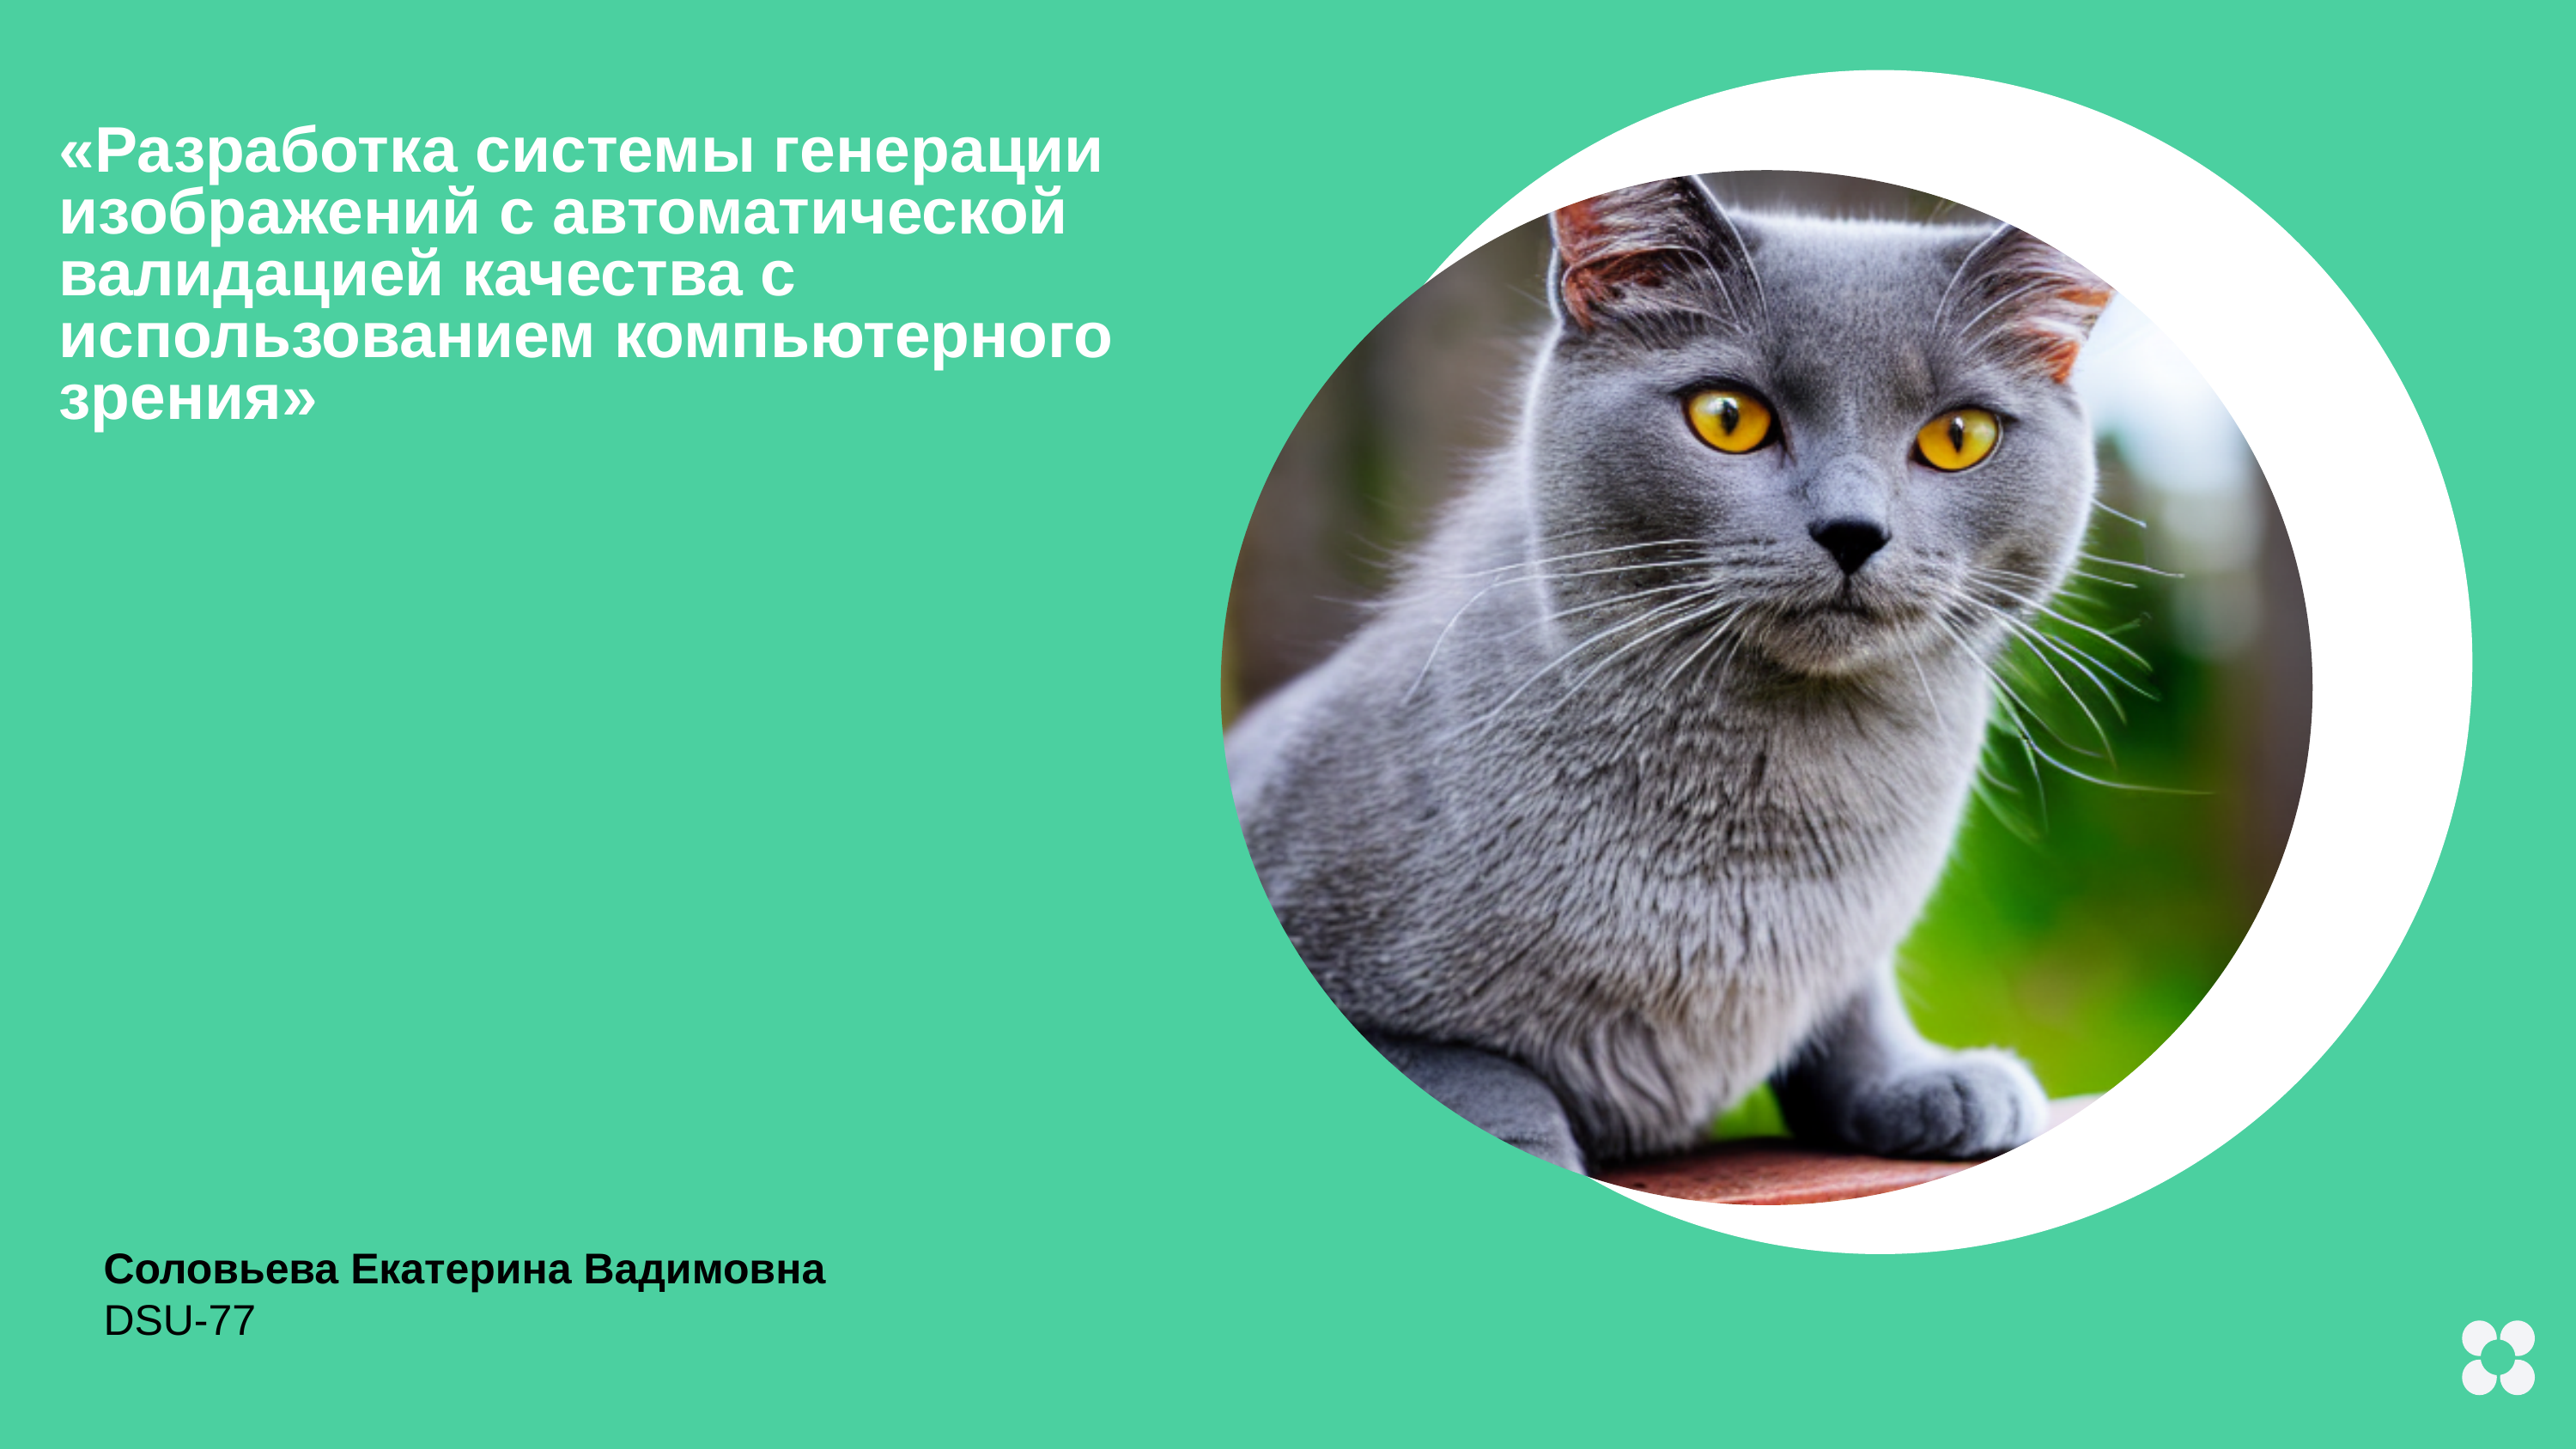

«Разработка системы генерации изображений с автоматической валидацией качества с использованием компьютерного зрения»

Соловьева Екатерина Вадимовна
DSU-77